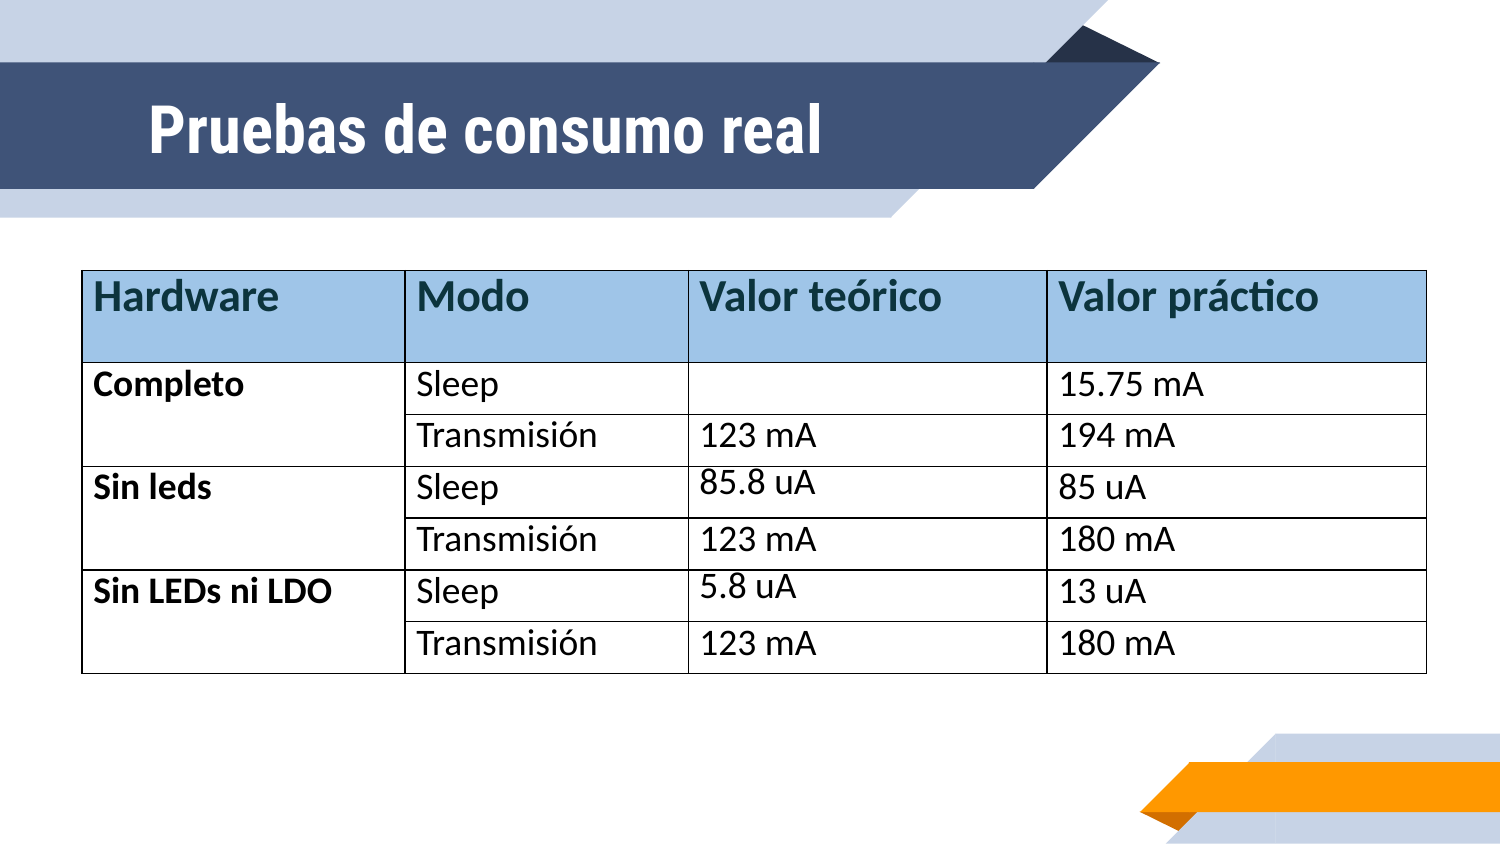

# Pruebas de consumo real
| Hardware | Modo | Valor teórico | Valor práctico |
| --- | --- | --- | --- |
| Completo | Sleep |  | 15.75 mA |
|  | Transmisión | 123 mA | 194 mA |
| Sin leds | Sleep | 85.8 uA | 85 uA |
|  | Transmisión | 123 mA | 180 mA |
| Sin LEDs ni LDO | Sleep | 5.8 uA | 13 uA |
|  | Transmisión | 123 mA | 180 mA |